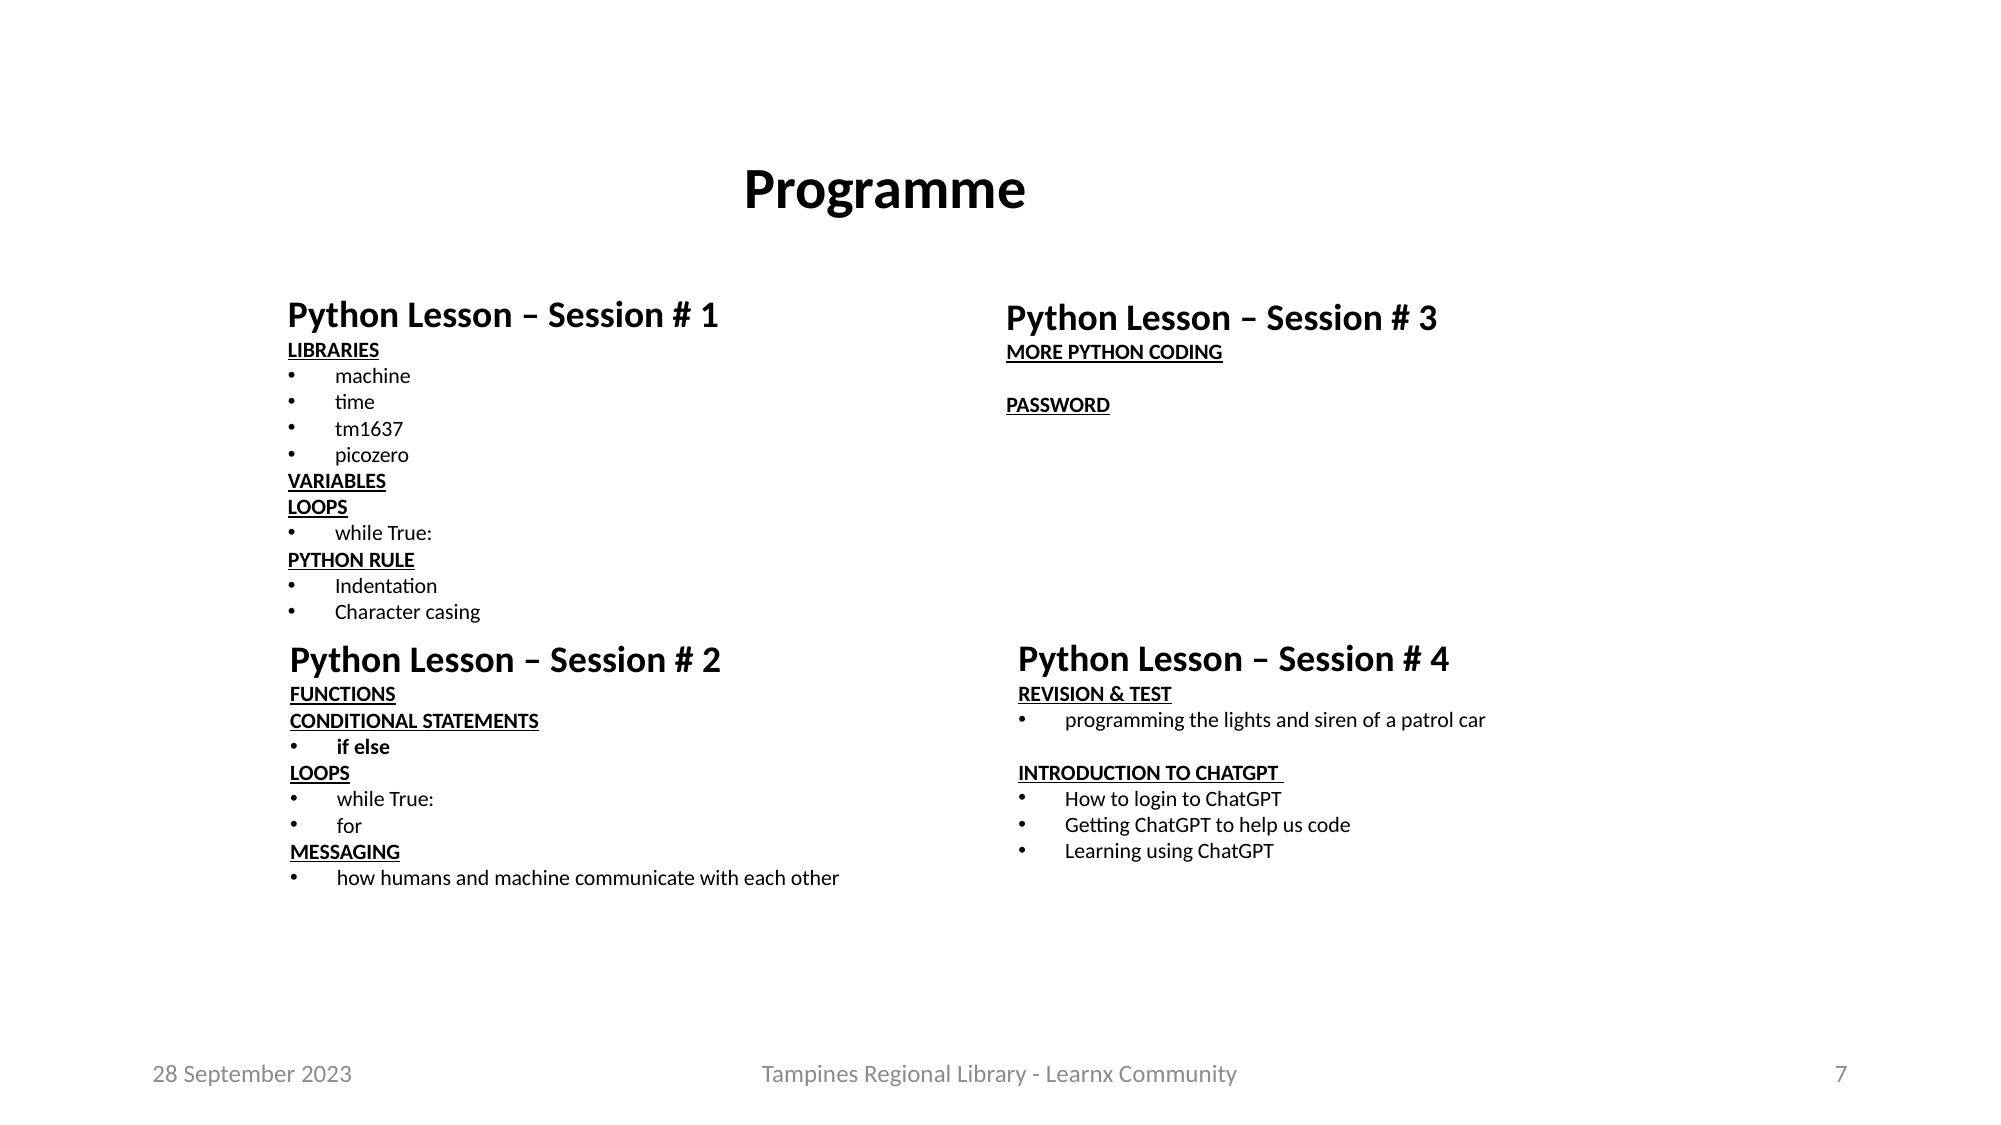

Programme
Python Lesson – Session # 1
LIBRARIES
machine
time
tm1637
picozero
VARIABLES
LOOPS
while True:
PYTHON RULE
Indentation
Character casing

Python Lesson – Session # 3
MORE PYTHON CODING

PASSWORD

Python Lesson – Session # 4
REVISION & TEST
programming the lights and siren of a patrol car

INTRODUCTION TO CHATGPT
How to login to ChatGPT
Getting ChatGPT to help us code
Learning using ChatGPT

Python Lesson – Session # 2
FUNCTIONS
CONDITIONAL STATEMENTS
if else
LOOPS
while True:
for
MESSAGING
how humans and machine communicate with each other
28 September 2023
Tampines Regional Library - Learnx Community
7